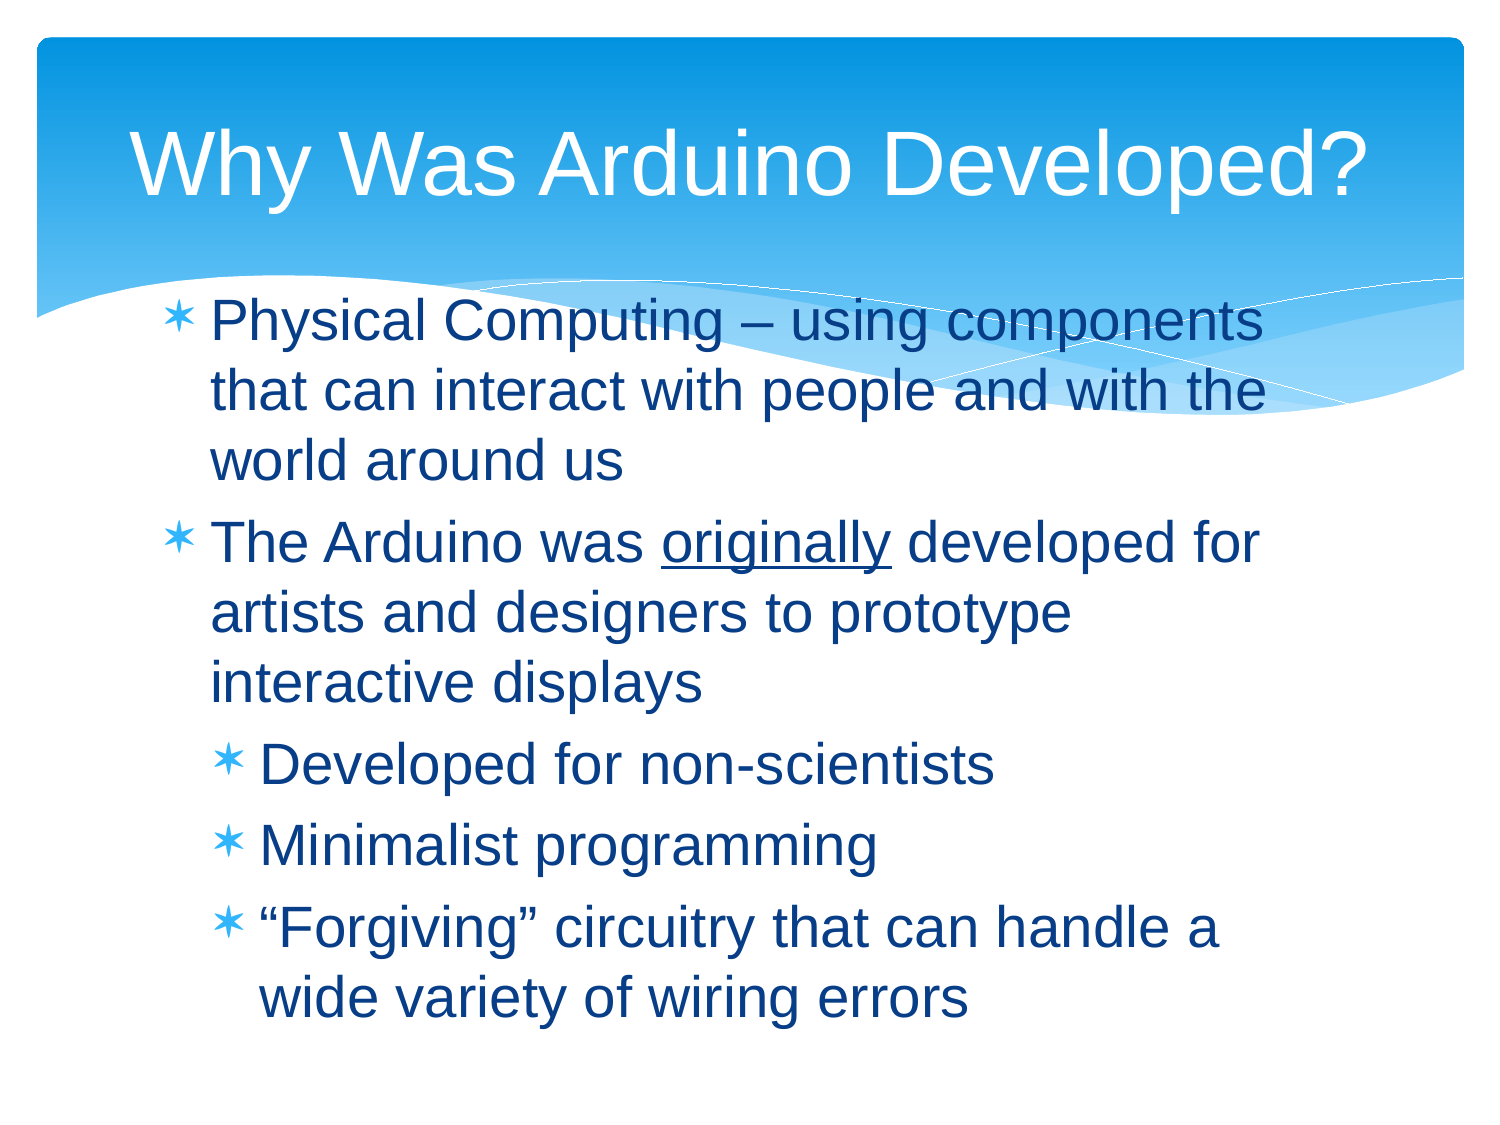

# Why Was Arduino Developed?
Physical Computing – using components that can interact with people and with the world around us
The Arduino was originally developed for artists and designers to prototype interactive displays
Developed for non-scientists
Minimalist programming
“Forgiving” circuitry that can handle a wide variety of wiring errors